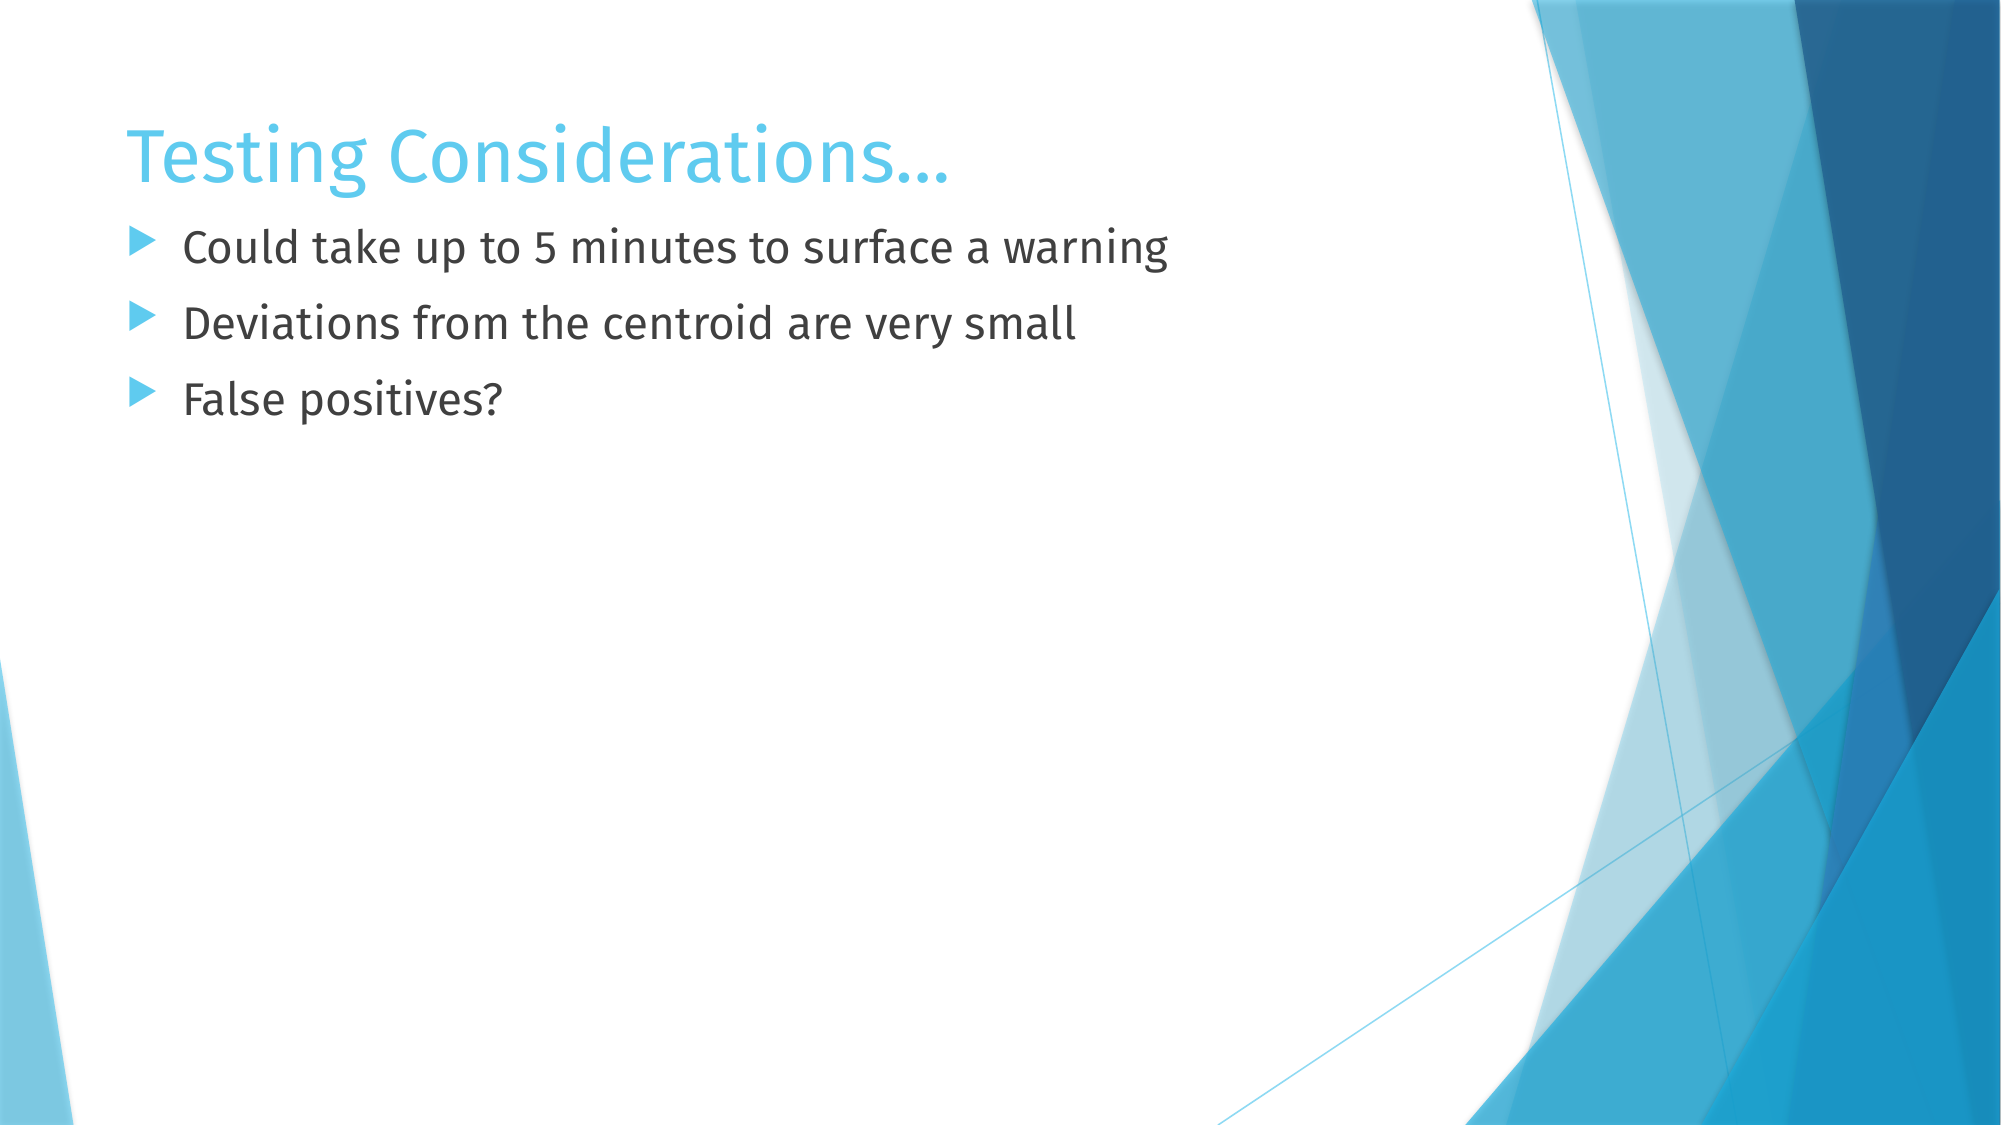

# Testing Considerations…
Could take up to 5 minutes to surface a warning
Deviations from the centroid are very small
False positives?